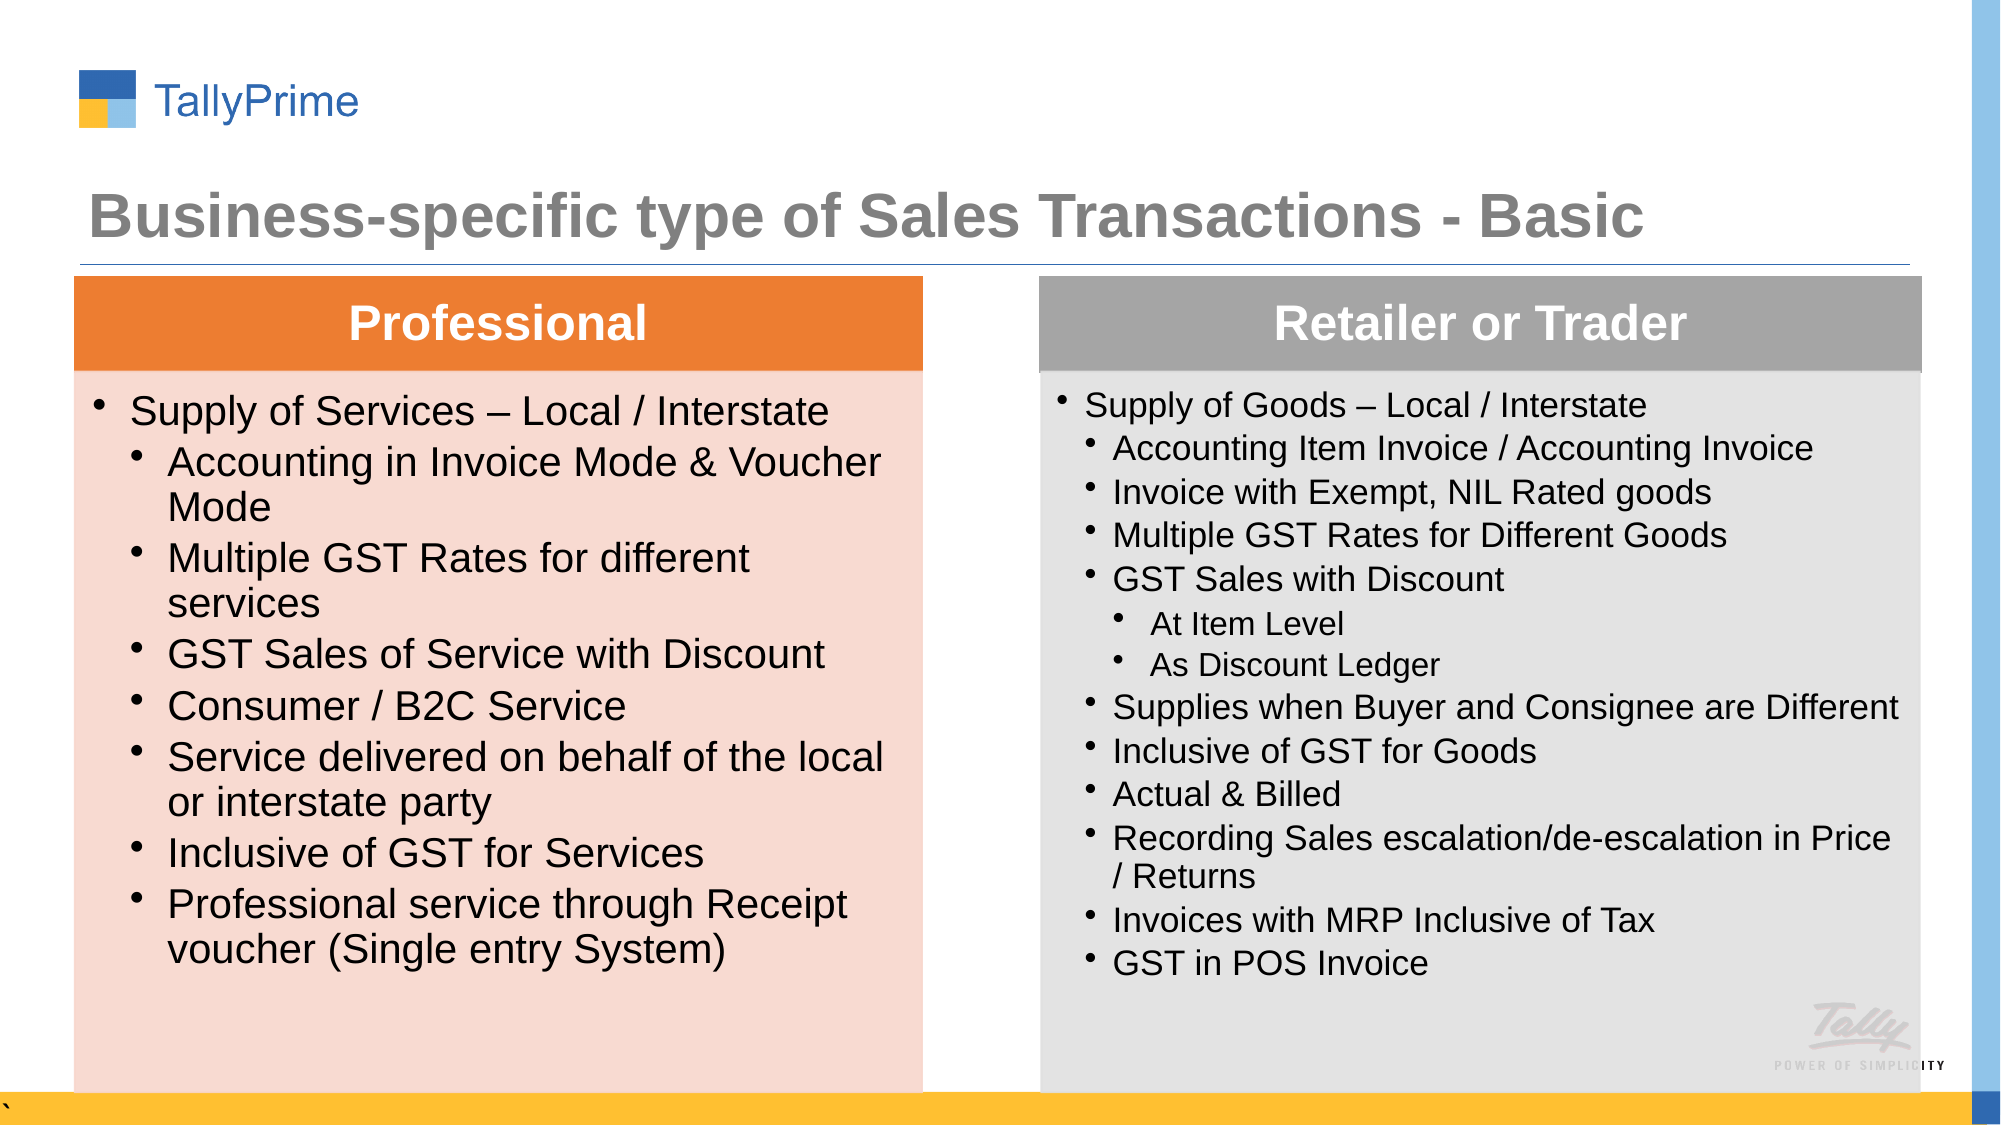

# Business-specific type of Sales Transactions - Basic
Professional
Supply of Services – Local / Interstate
Accounting in Invoice Mode & Voucher Mode
Multiple GST Rates for different services
GST Sales of Service with Discount
Consumer / B2C Service
Service delivered on behalf of the local or interstate party
Inclusive of GST for Services
Professional service through Receipt voucher (Single entry System)

Retailer or Trader
Supply of Goods – Local / Interstate
Accounting Item Invoice / Accounting Invoice
Invoice with Exempt, NIL Rated goods
Multiple GST Rates for Different Goods
GST Sales with Discount
 At Item Level
 As Discount Ledger
Supplies when Buyer and Consignee are Different
Inclusive of GST for Goods
Actual & Billed
Recording Sales escalation/de-escalation in Price / Returns
Invoices with MRP Inclusive of Tax
GST in POS Invoice